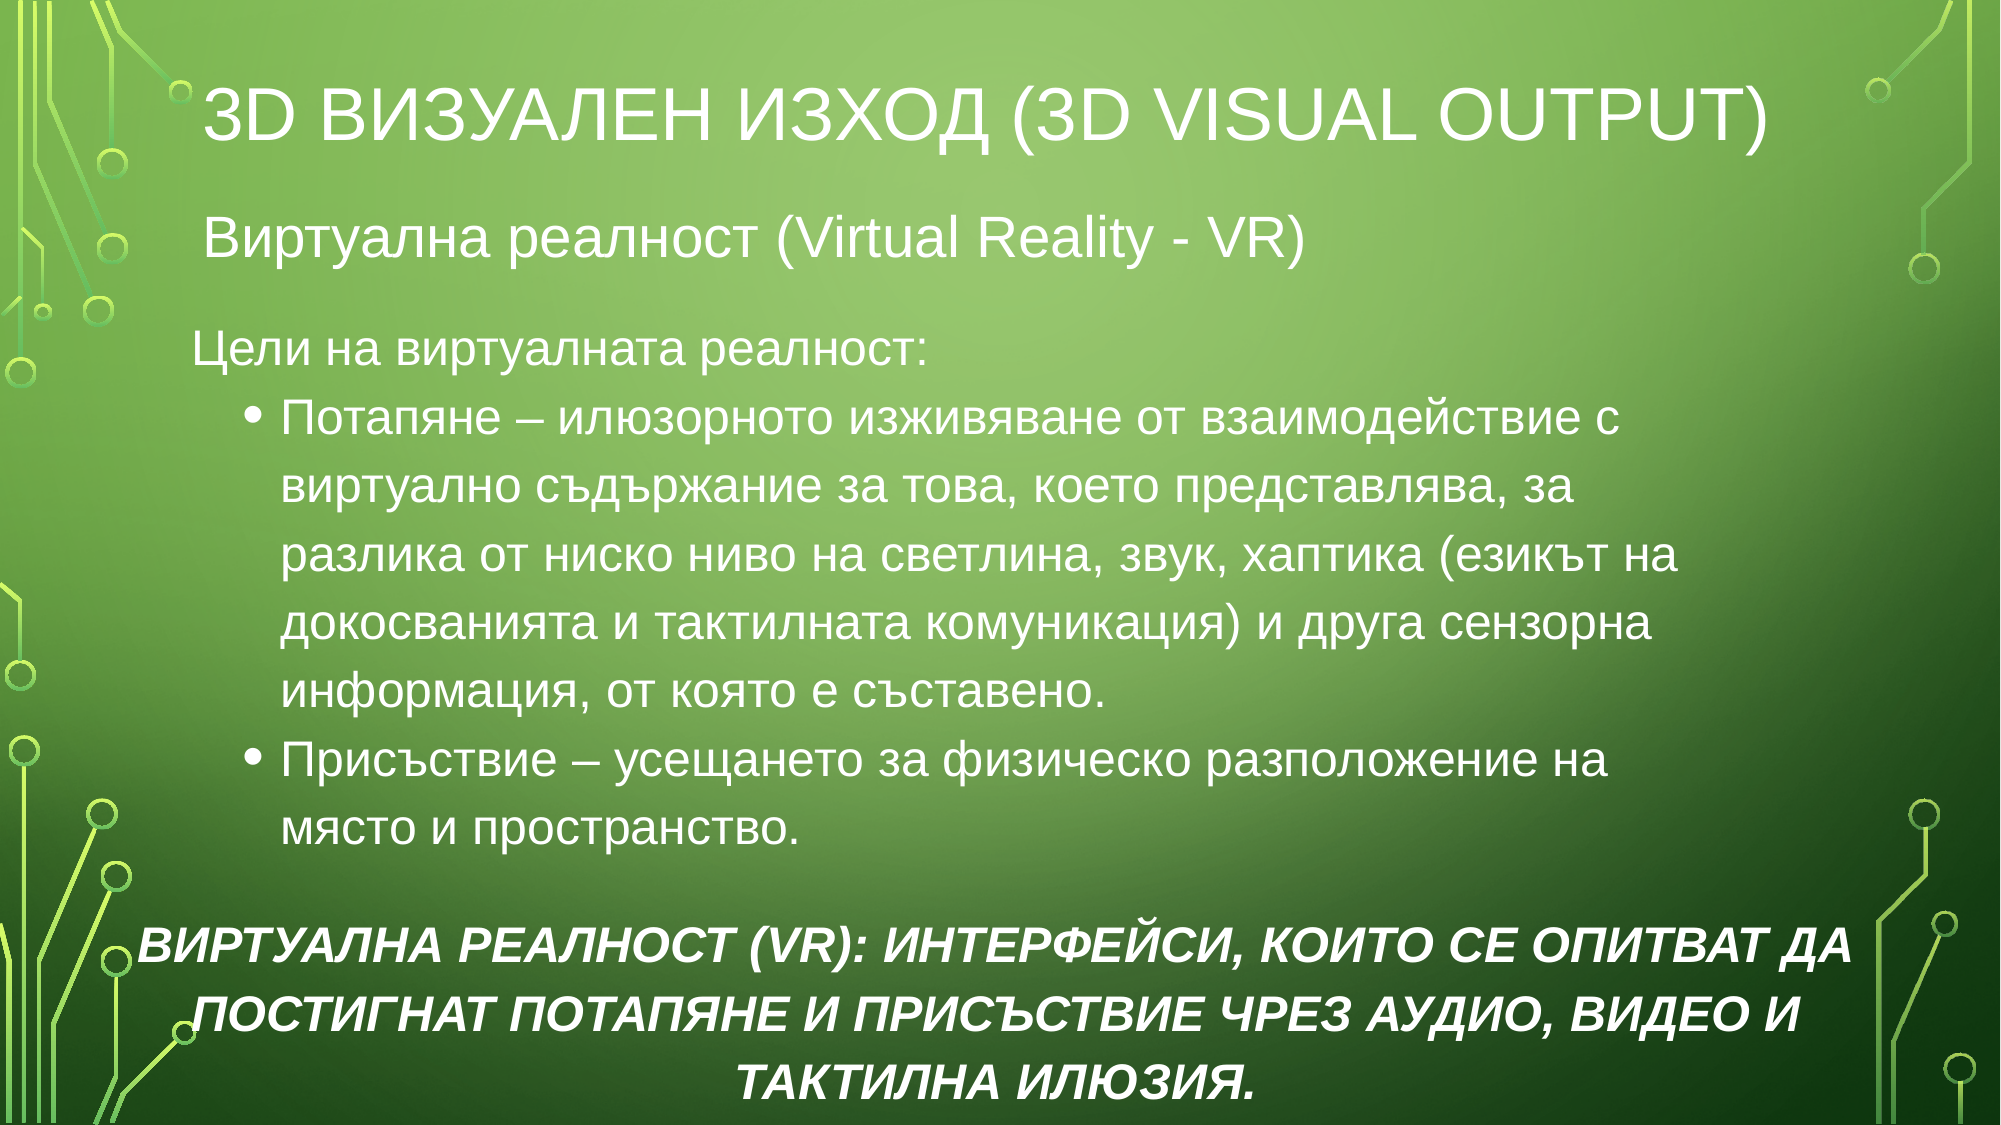

# 3D Визуален изход (3D Visual Output)
Виртуална реалност (Virtual Reality - VR)
Цели на виртуалната реалност:
Потапяне – илюзорното изживяване от взаимодействие с виртуално съдържание за това, което представлява, за разлика от ниско ниво на светлина, звук, хаптика (езикът на докосванията и тактилната комуникация) и друга сензорна информация, от която е съставено.
Присъствие – усещането за физическо разположение на място и пространство.
виртуална реалност (VR): Интерфейси, които се опитват да постигнат потапяне и присъствие чрез аудио, видео и тактилна илюзия.